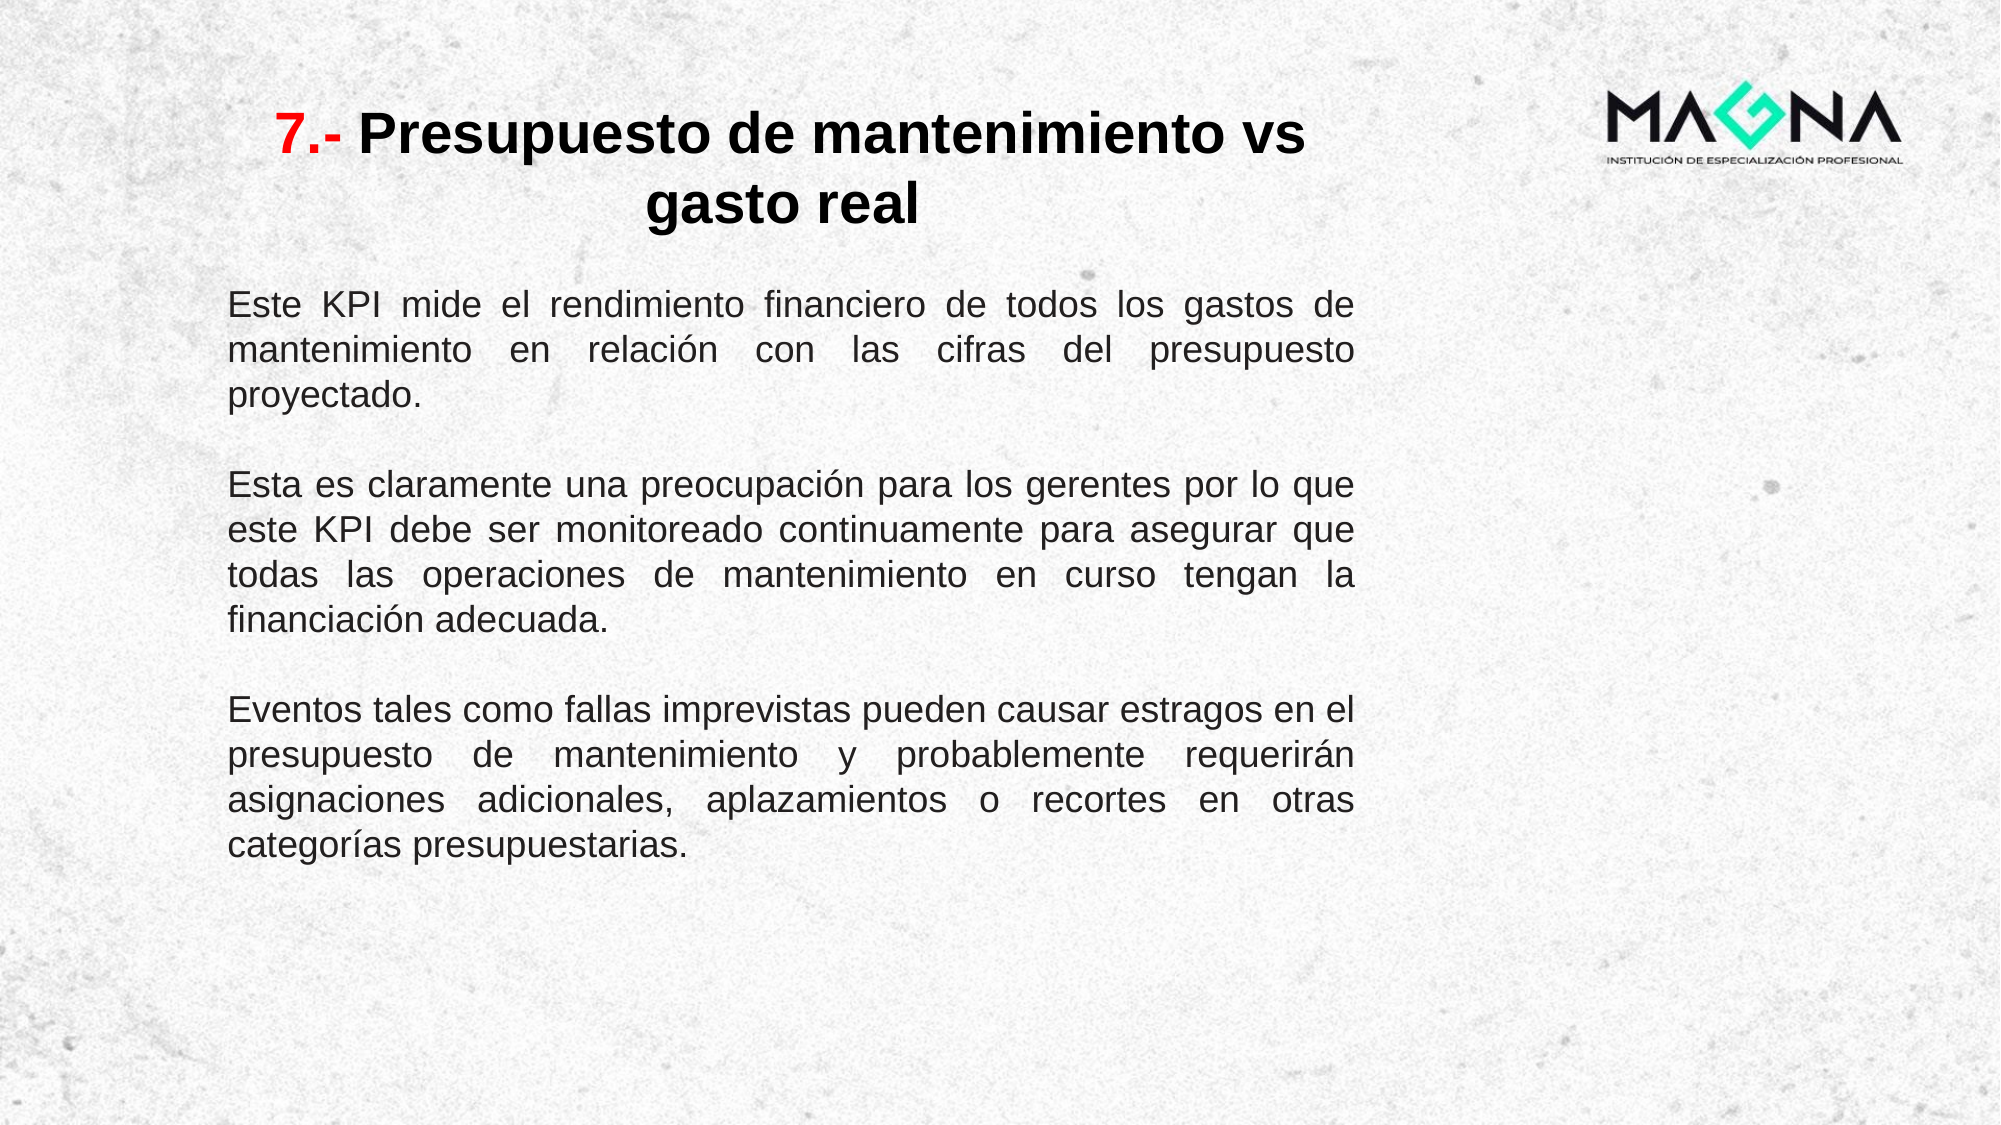

7.- Presupuesto de mantenimiento vs gasto real

Este KPI mide el rendimiento financiero de todos los gastos de mantenimiento en relación con las cifras del presupuesto proyectado.

Esta es claramente una preocupación para los gerentes por lo que este KPI debe ser monitoreado continuamente para asegurar que todas las operaciones de mantenimiento en curso tengan la financiación adecuada.

Eventos tales como fallas imprevistas pueden causar estragos en el presupuesto de mantenimiento y probablemente requerirán asignaciones adicionales, aplazamientos o recortes en otras categorías presupuestarias.